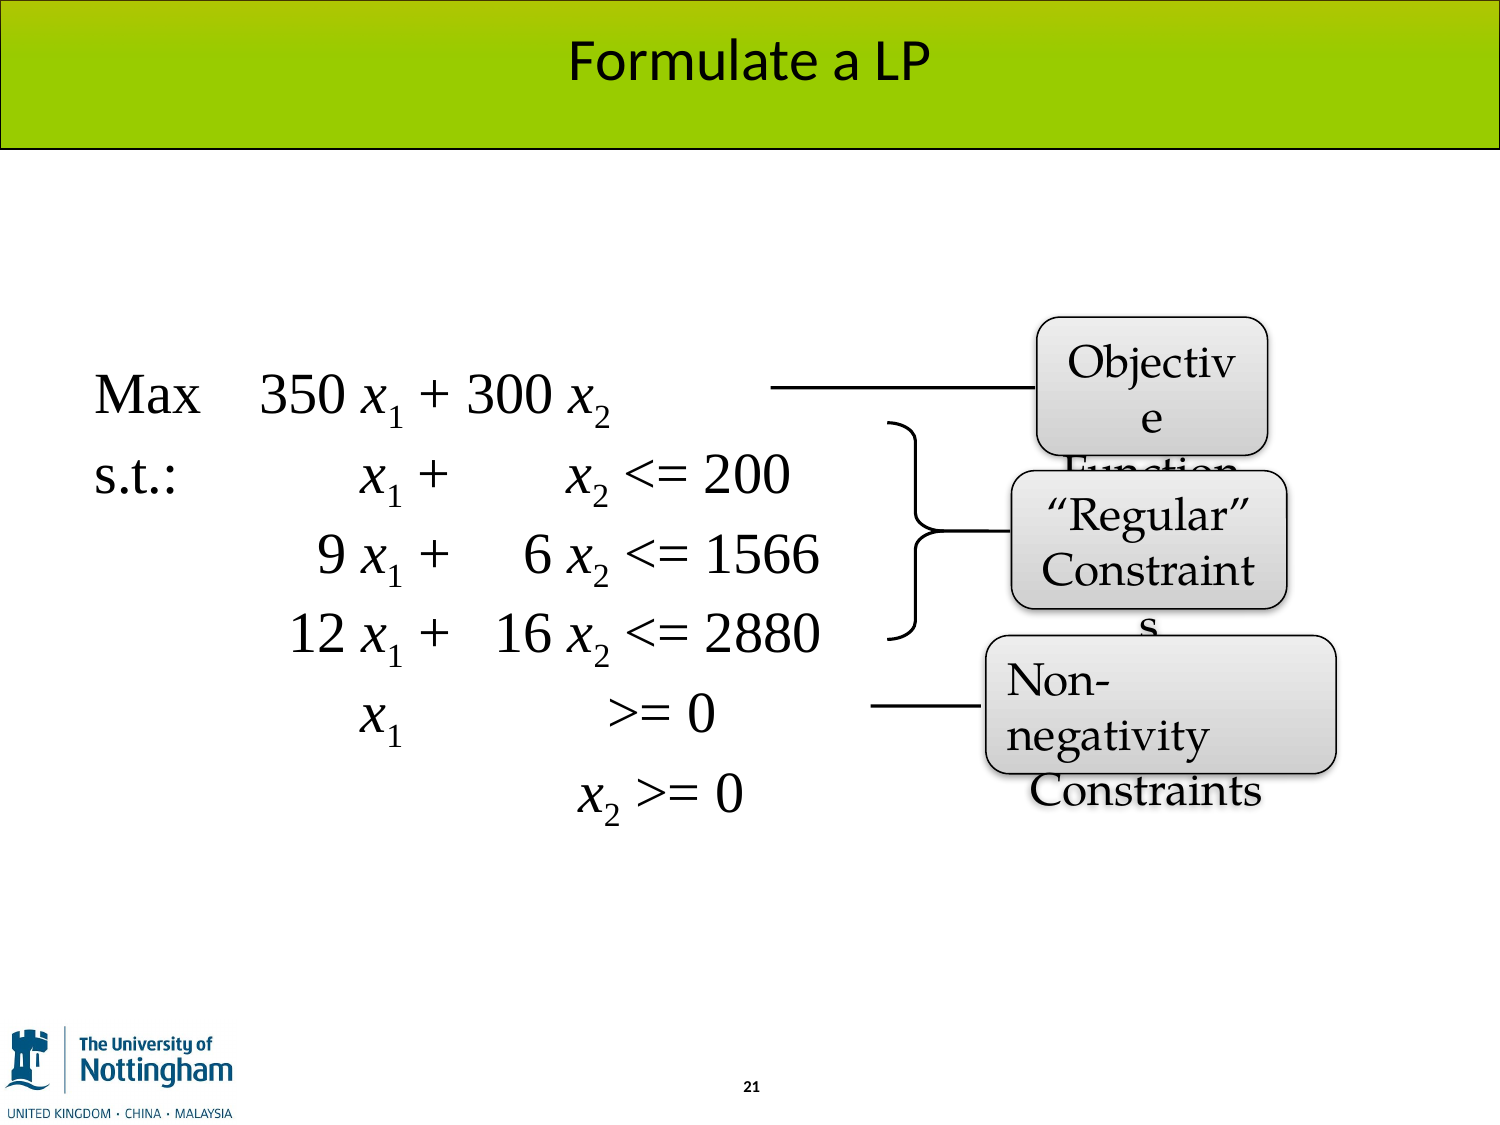

# Formulate a LP
Objective
Function
Max    350 x1 + 300 x2
s.t.:	        x1 +        x2 <= 200
	     9 x1 +     6 x2 <= 1566
	   12 x1 +   16 x2 <= 2880
	        x1                        >= 0
	                       x2 >= 0

“Regular”
Constraints
Non-negativity
  Constraints

 21